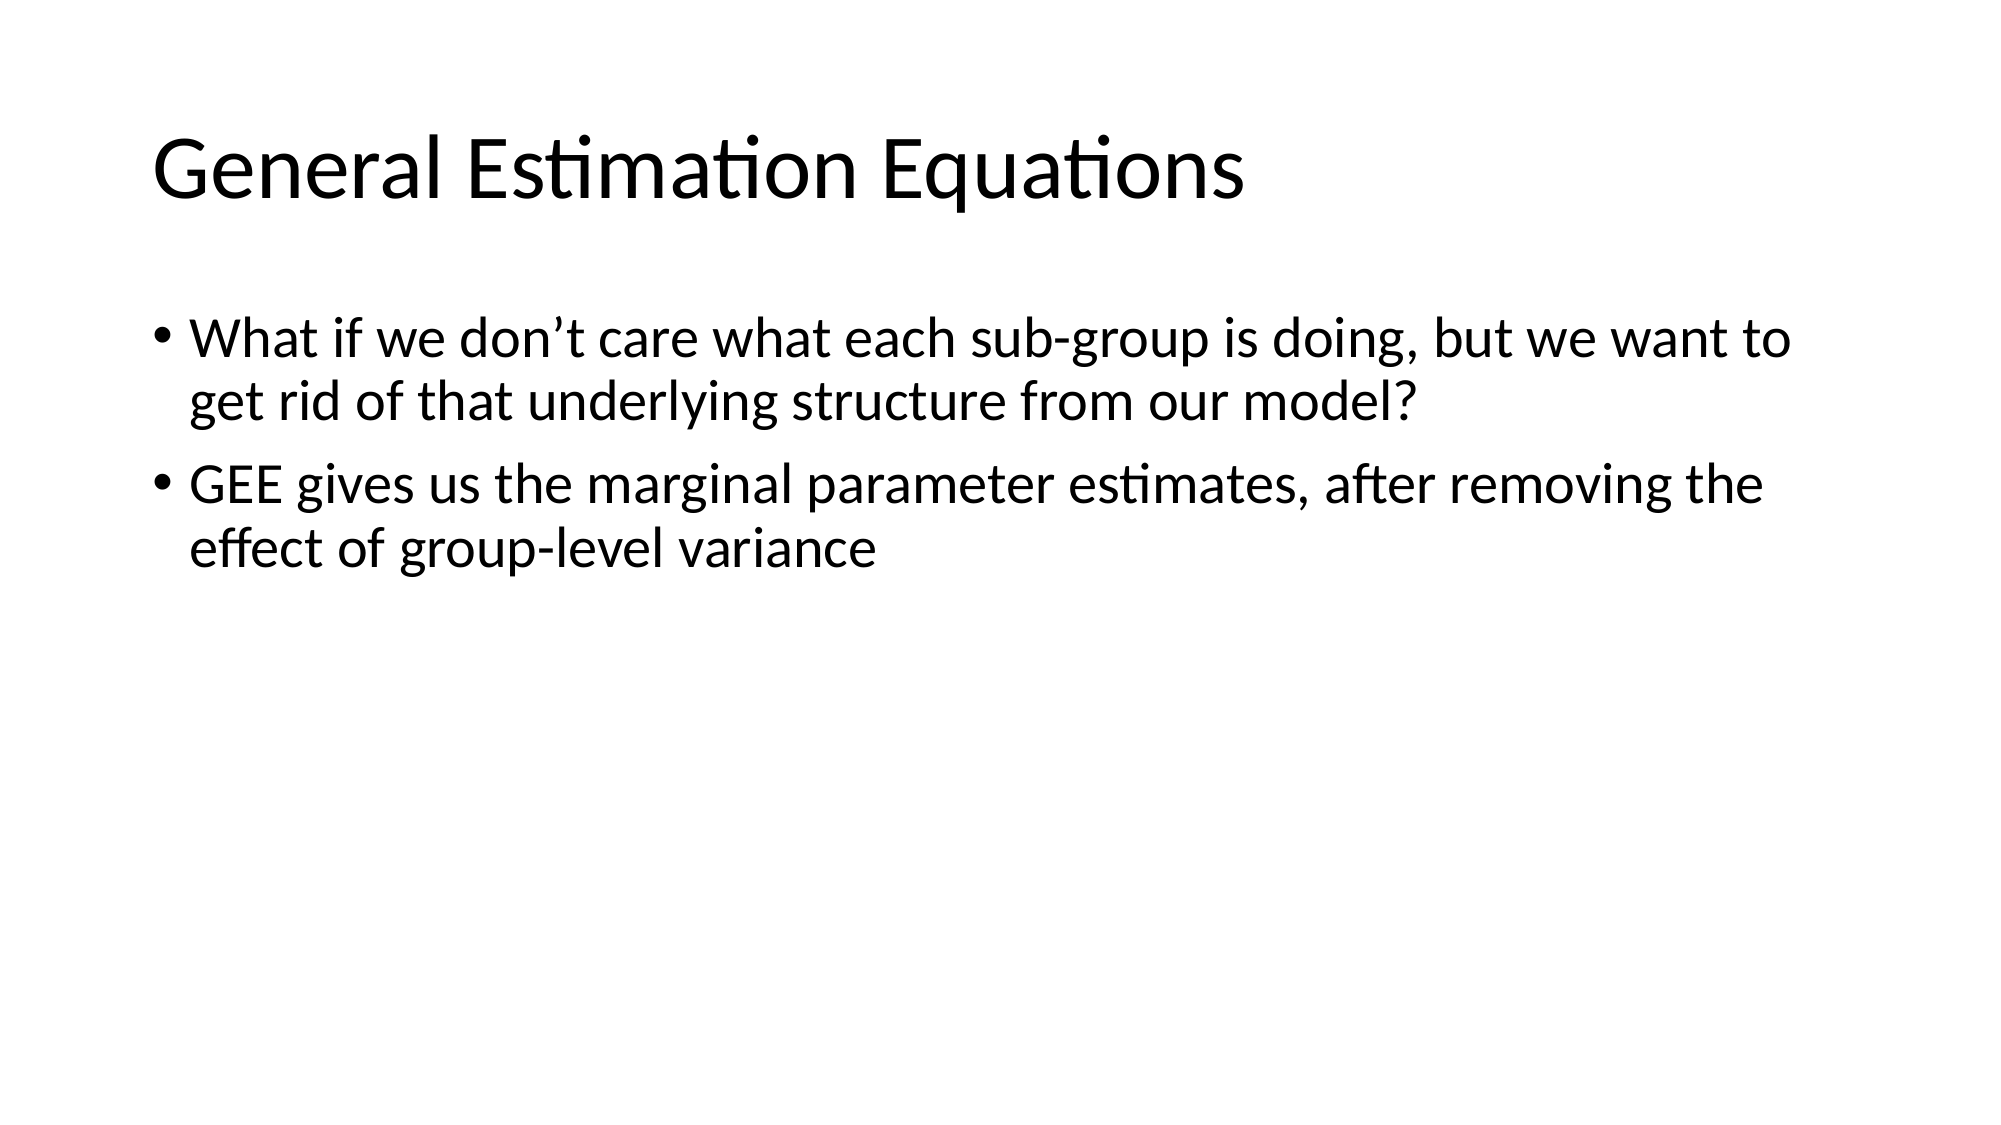

# General Estimation Equations
What if we don’t care what each sub-group is doing, but we want to get rid of that underlying structure from our model?
GEE gives us the marginal parameter estimates, after removing the effect of group-level variance